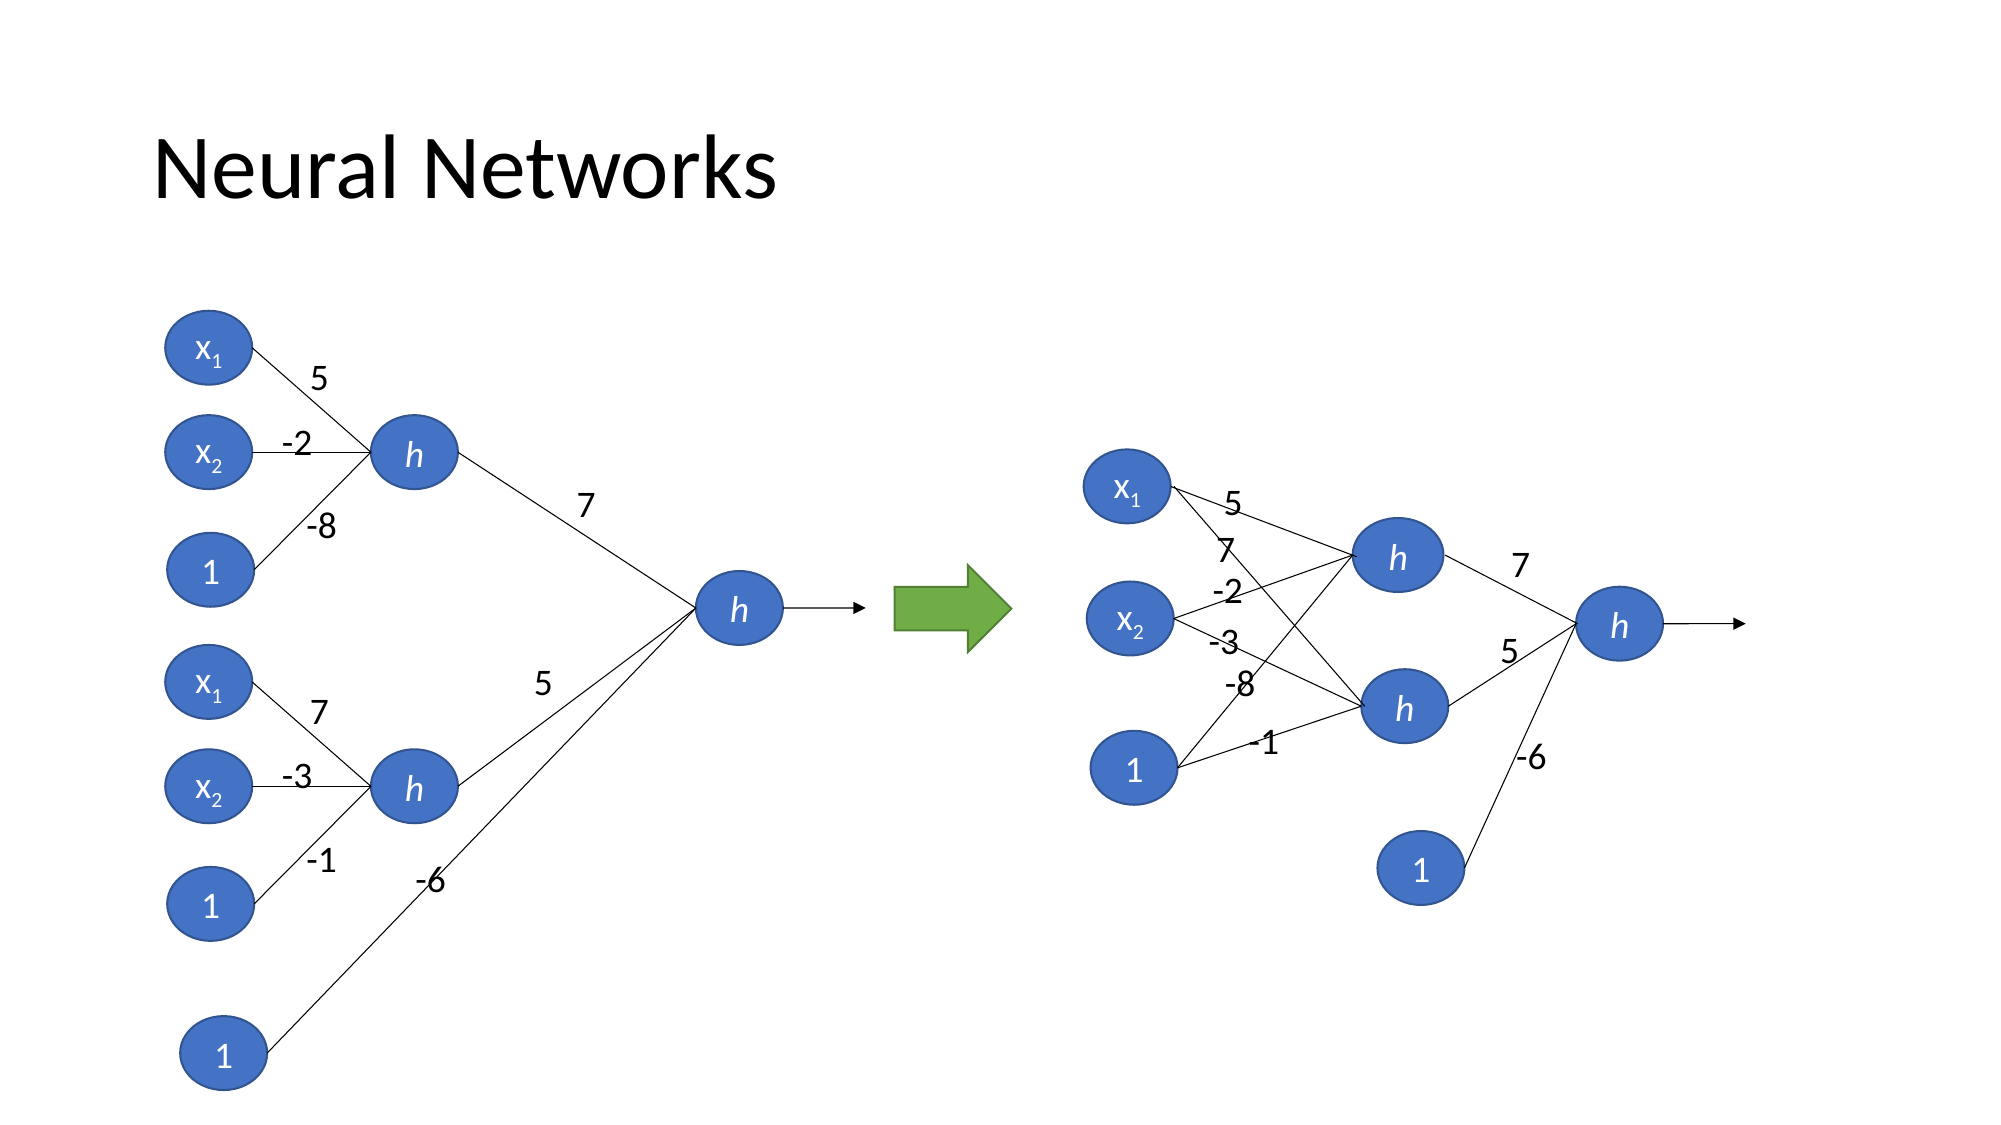

# Neural Networks
x1
5
-2
x2
h
x1
5
7
-8
7
h
1
7

-2
h
x2
h
-3
5
x1
5
-8
h
7
-1
-6
1
-3
x2
h
-1
1
-6
1
1